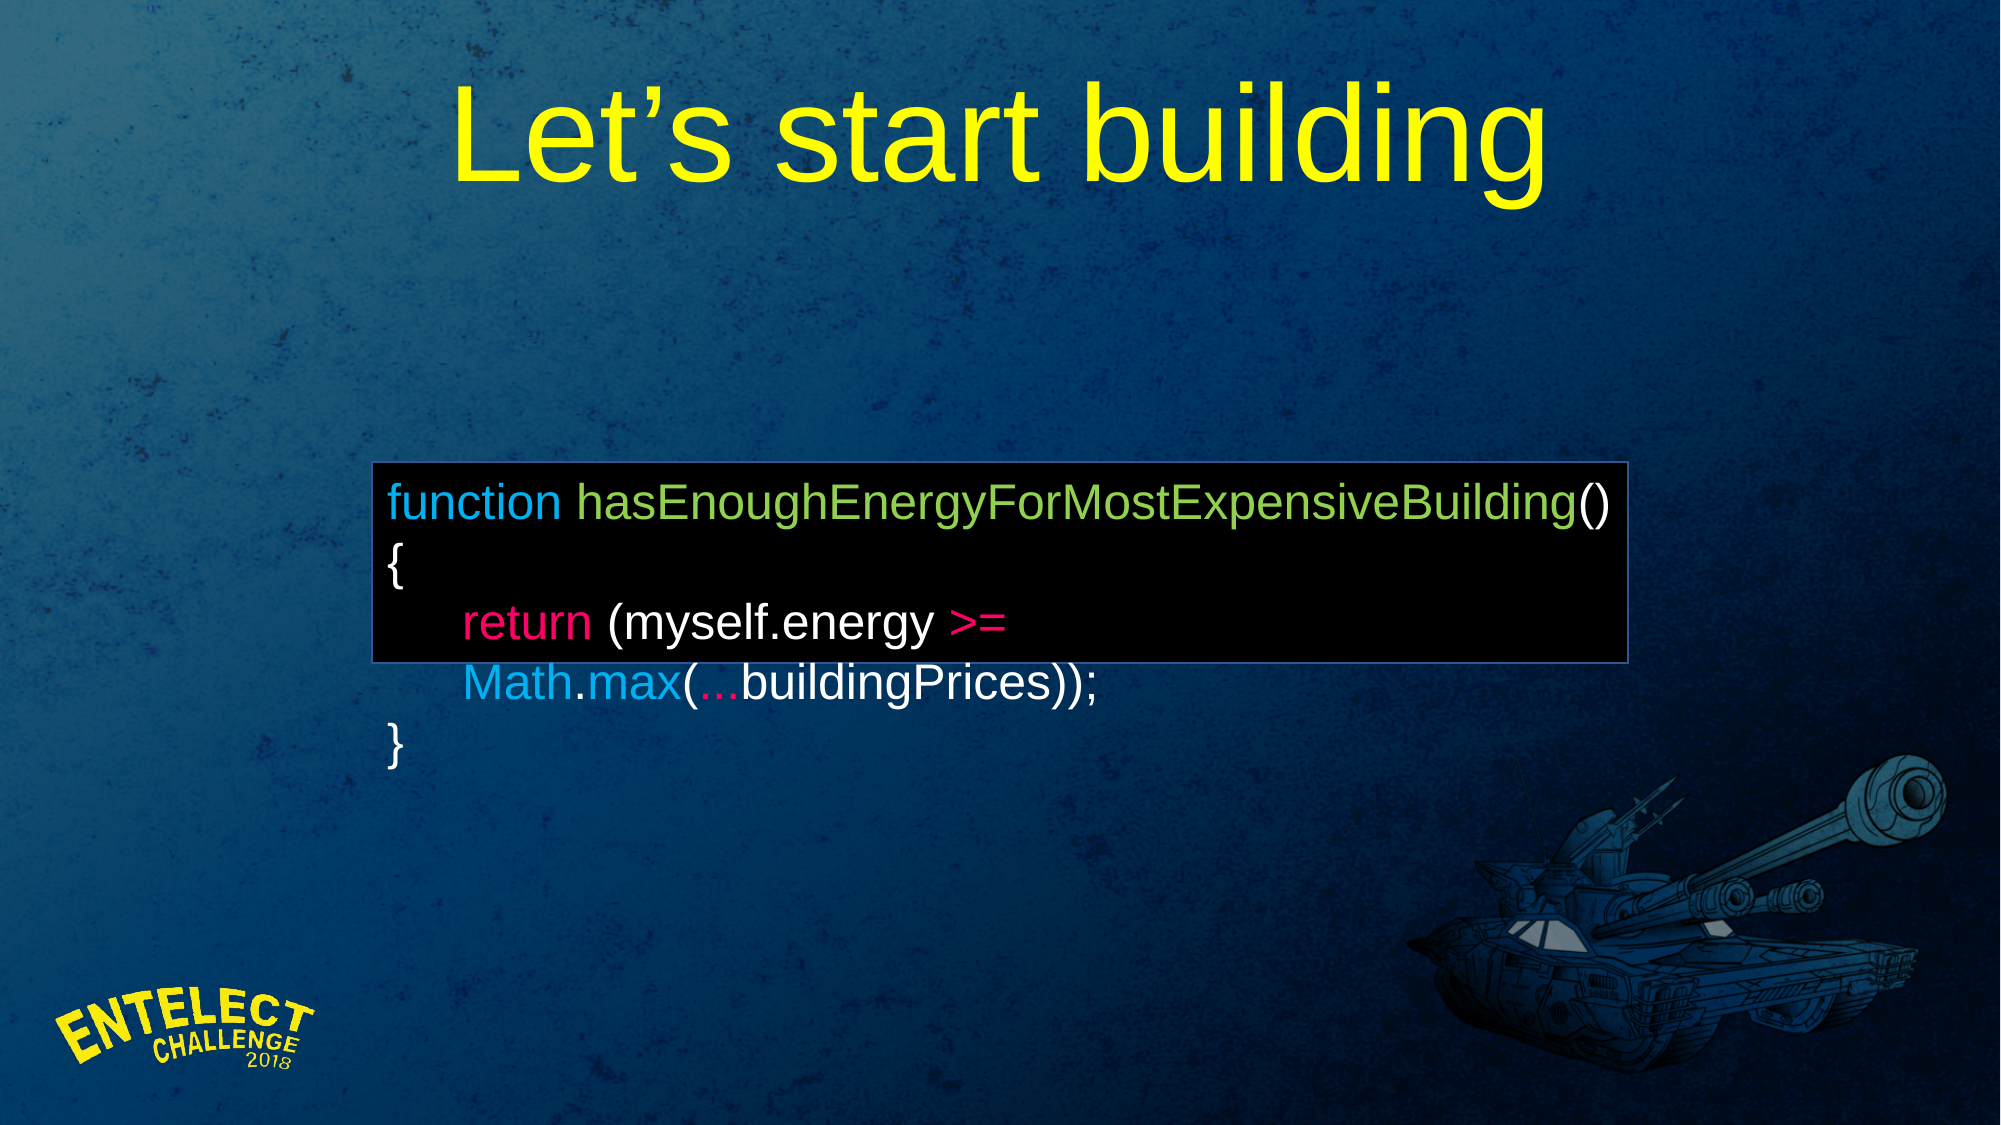

Let’s start building
function hasEnoughEnergyForMostExpensiveBuilding() {
return (myself.energy >= Math.max(...buildingPrices));
}